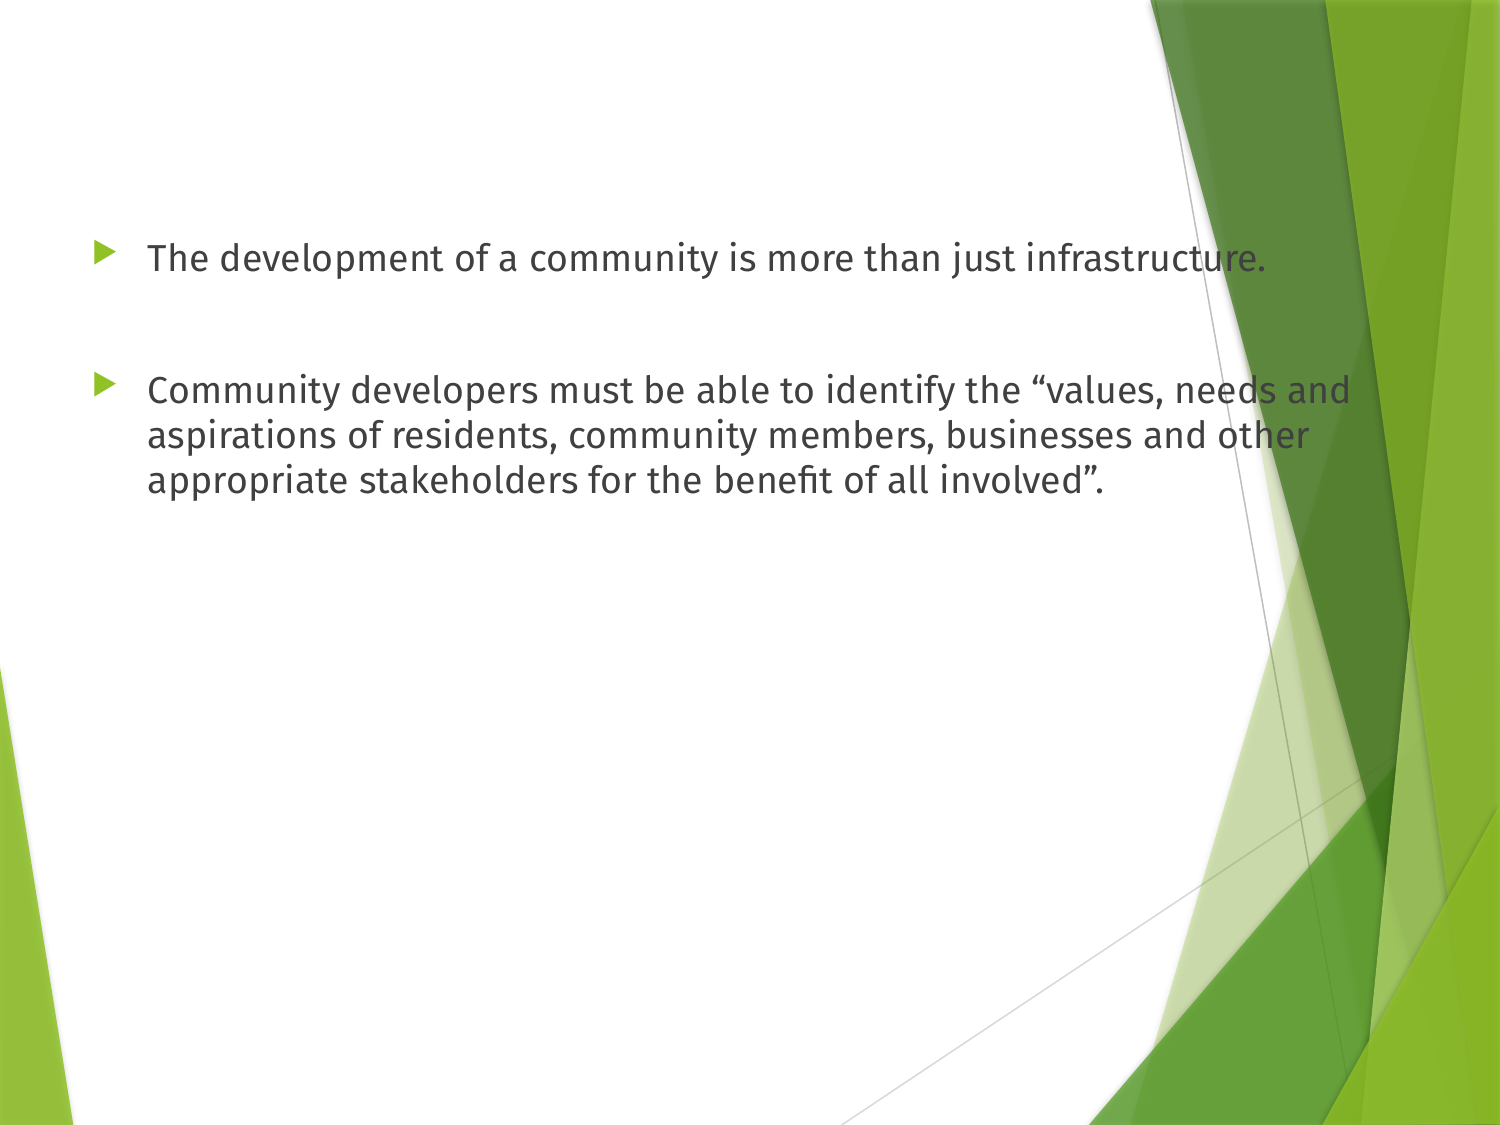

#

The development of a community is more than just infrastructure.

Community developers must be able to identify the “values, needs and aspirations of residents, community members, businesses and other appropriate stakeholders for the benefit of all involved”.